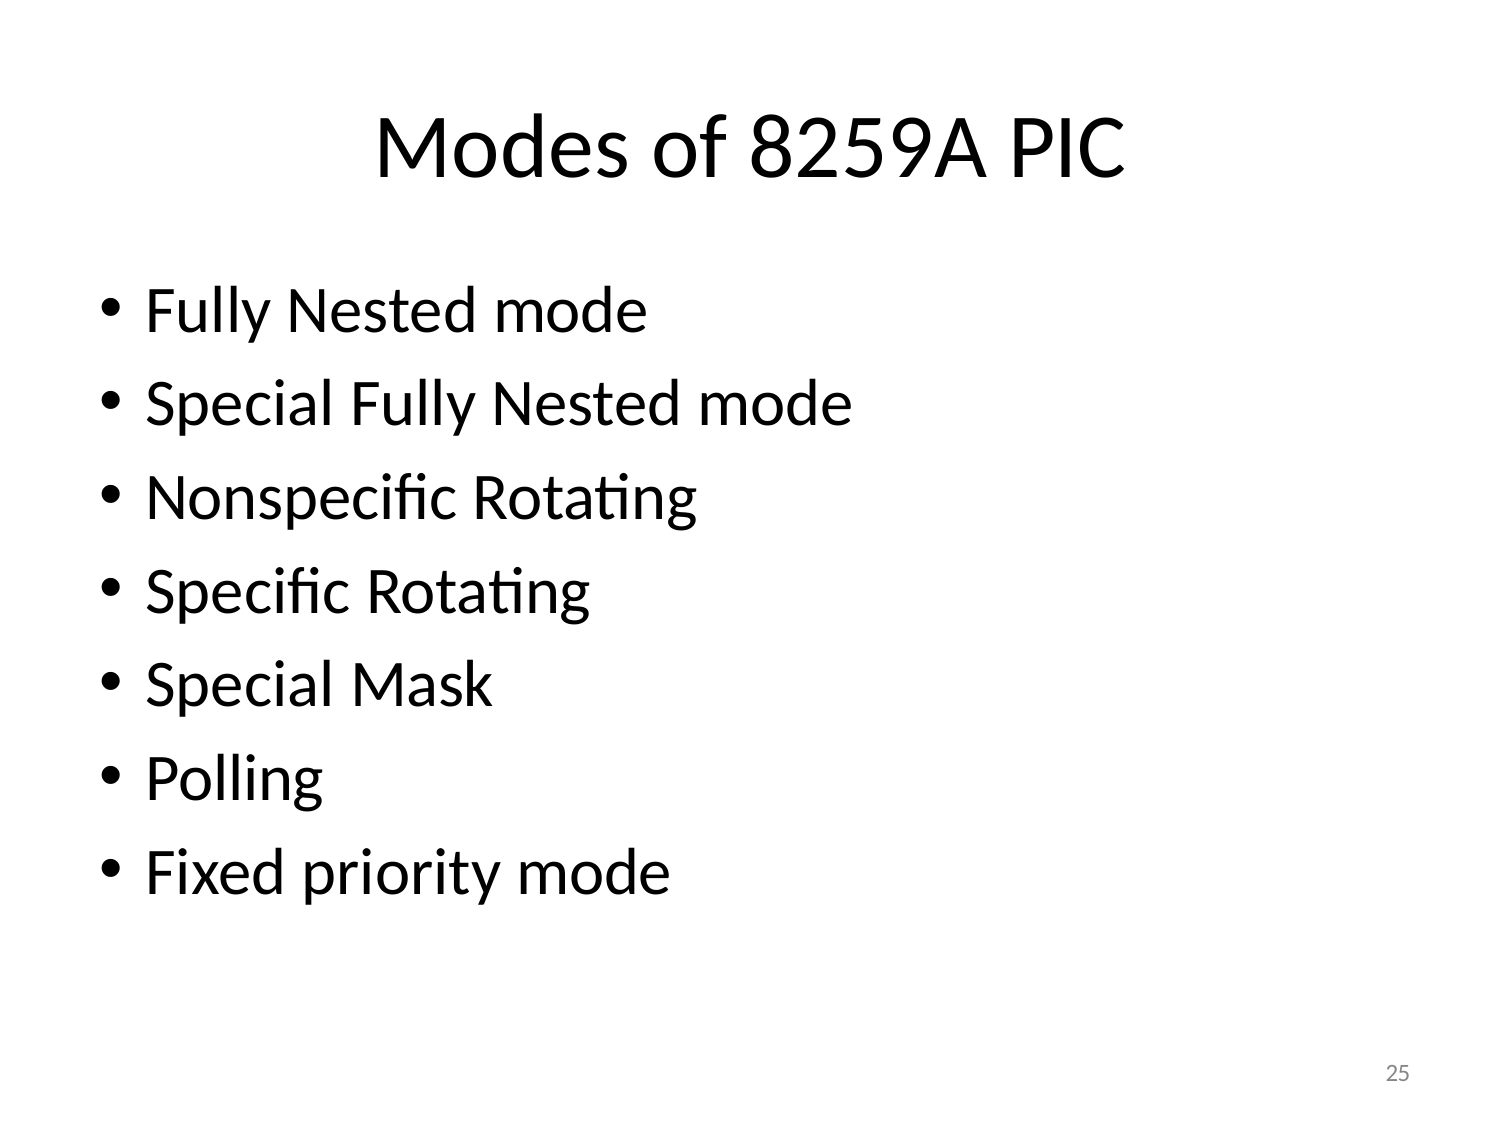

# Modes of 8259A PIC
Fully Nested mode
Special Fully Nested mode
Nonspecific Rotating
Specific Rotating
Special Mask
Polling
Fixed priority mode
25